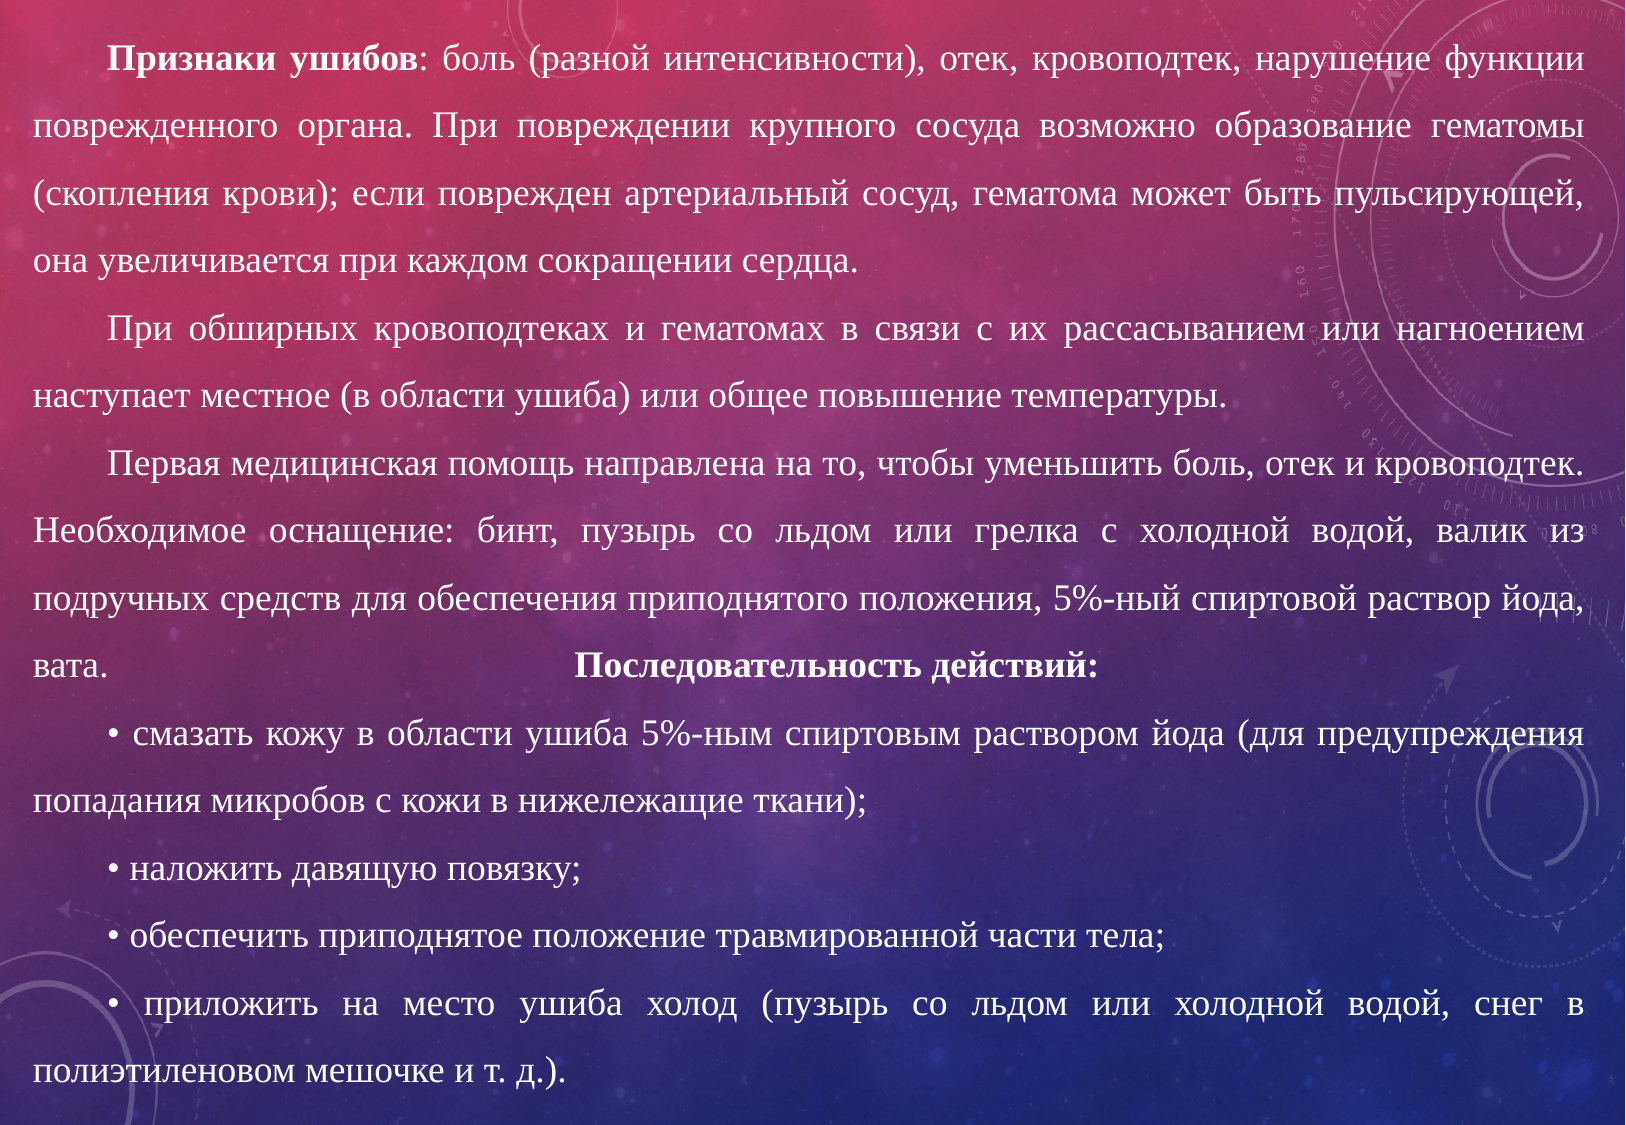

Признаки ушибов: боль (разной интенсивности), отек, кровоподтек, нарушение функции поврежденного органа. При повреждении крупного сосуда возможно образование гематомы (скопления крови); если поврежден артериальный сосуд, гематома может быть пульсирующей, она увеличивается при каждом сокращении сердца.
При обширных кровоподтеках и гематомах в связи с их рассасыванием или нагноением наступает местное (в области ушиба) или общее повышение температуры.
Первая медицинская помощь направлена на то, чтобы уменьшить боль, отек и кровоподтек. Необходимое оснащение: бинт, пузырь со льдом или грелка с холодной водой, валик из подручных средств для обеспечения приподнятого положения, 5%-ный спиртовой раствор йода, вата.                                                 Последовательность действий:
• смазать кожу в области ушиба 5%-ным спиртовым раствором йода (для предупреждения попадания микробов с кожи в нижележащие ткани);
• наложить давящую повязку;
• обеспечить приподнятое положение травмированной части тела;
• приложить на место ушиба холод (пузырь со льдом или холодной водой, снег в полиэтиленовом мешочке и т. д.).